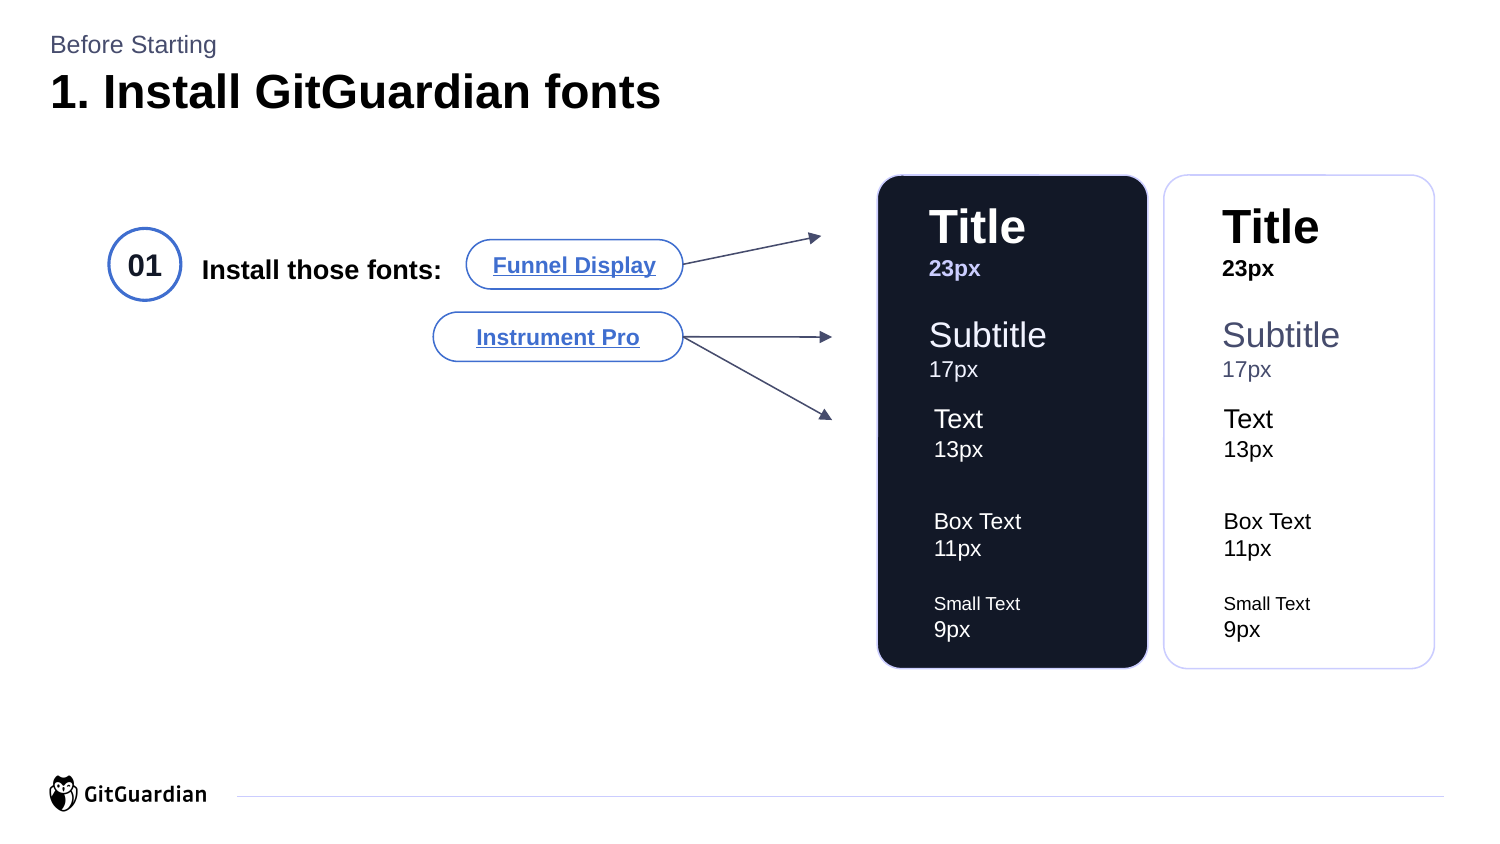

Before Starting
# 1. Install GitGuardian fonts

Title
23px
Title
23px
01
Funnel Display
Install those fonts:
Subtitle
17px
Subtitle
17px
Instrument Pro
Text
13px
Text
13px
Box Text
11px
Box Text
11px
Small Text
9px
Small Text
9px